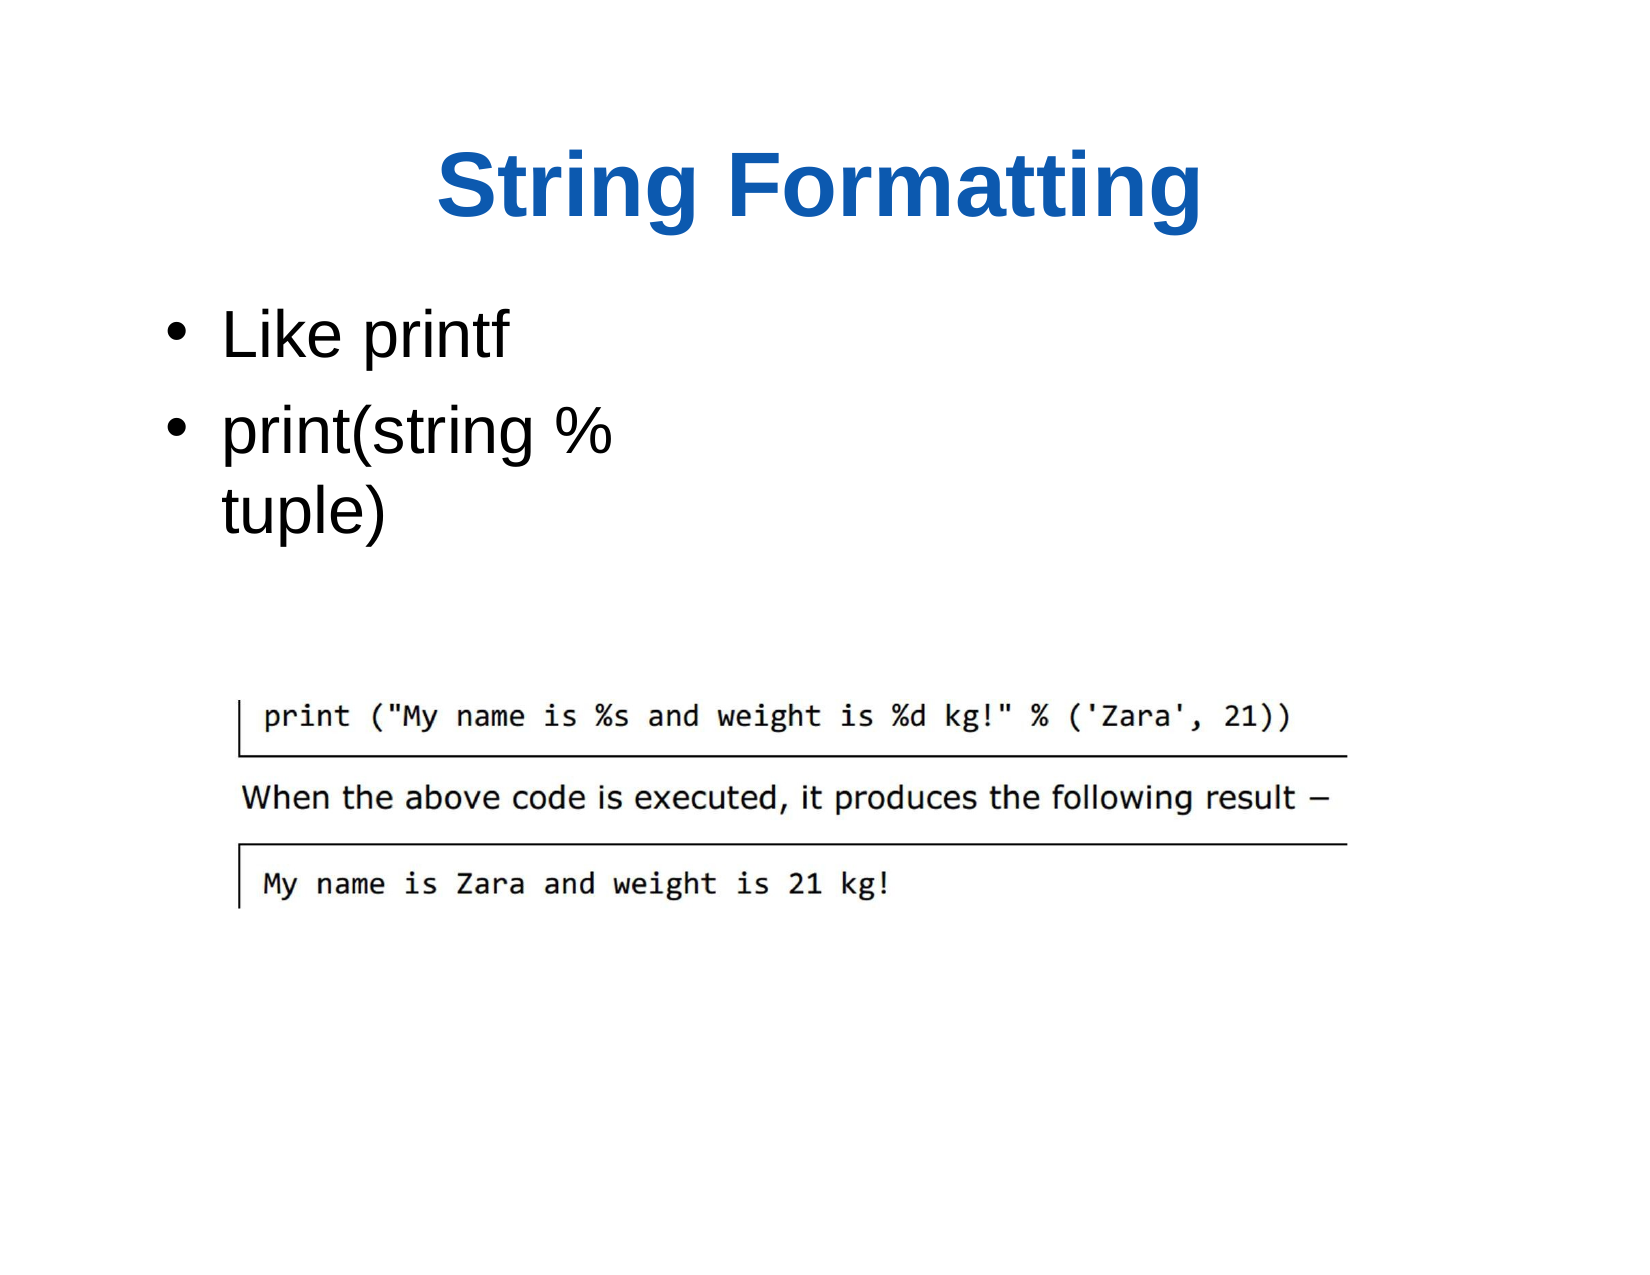

# String Formatting
Like printf
print(string % tuple)